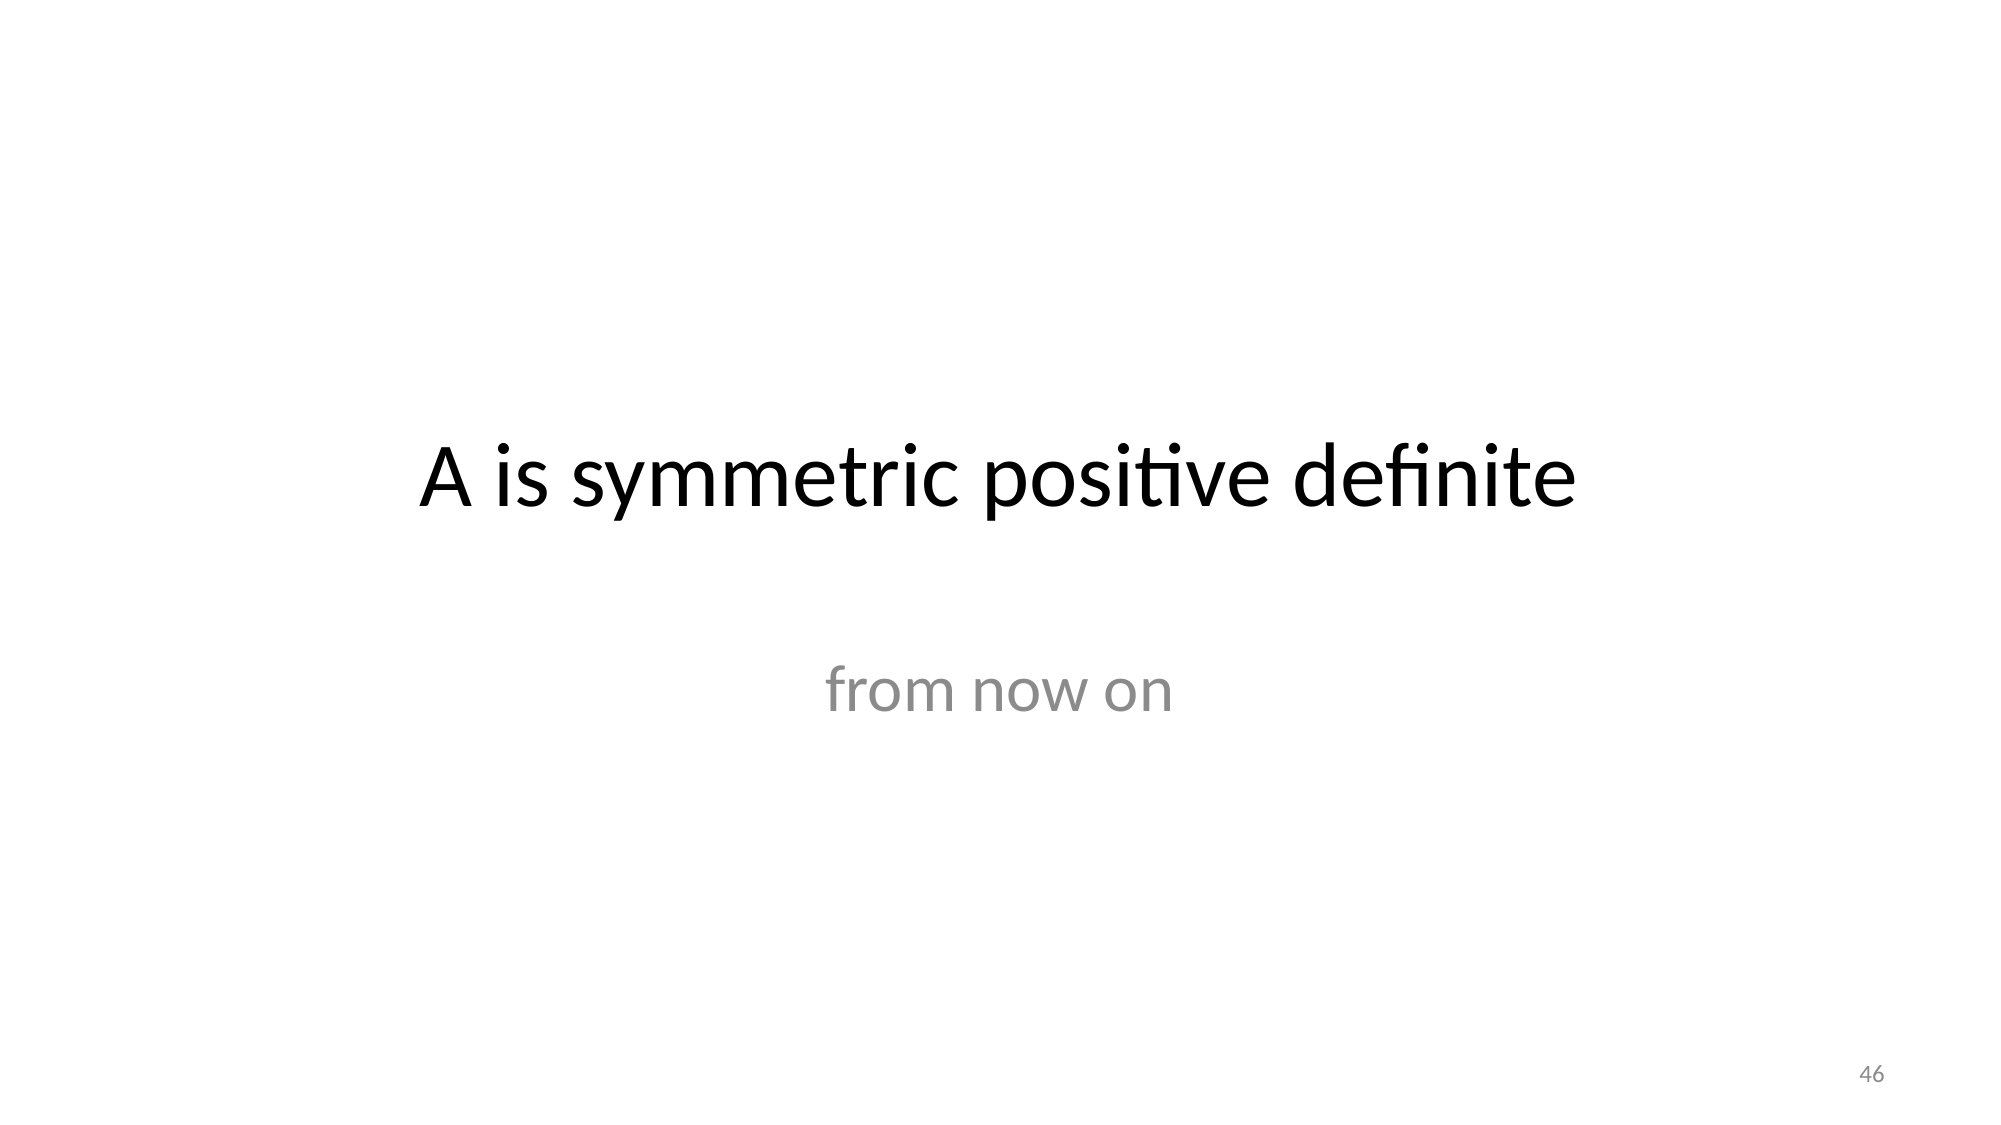

# A is symmetric positive definite
from now on
46